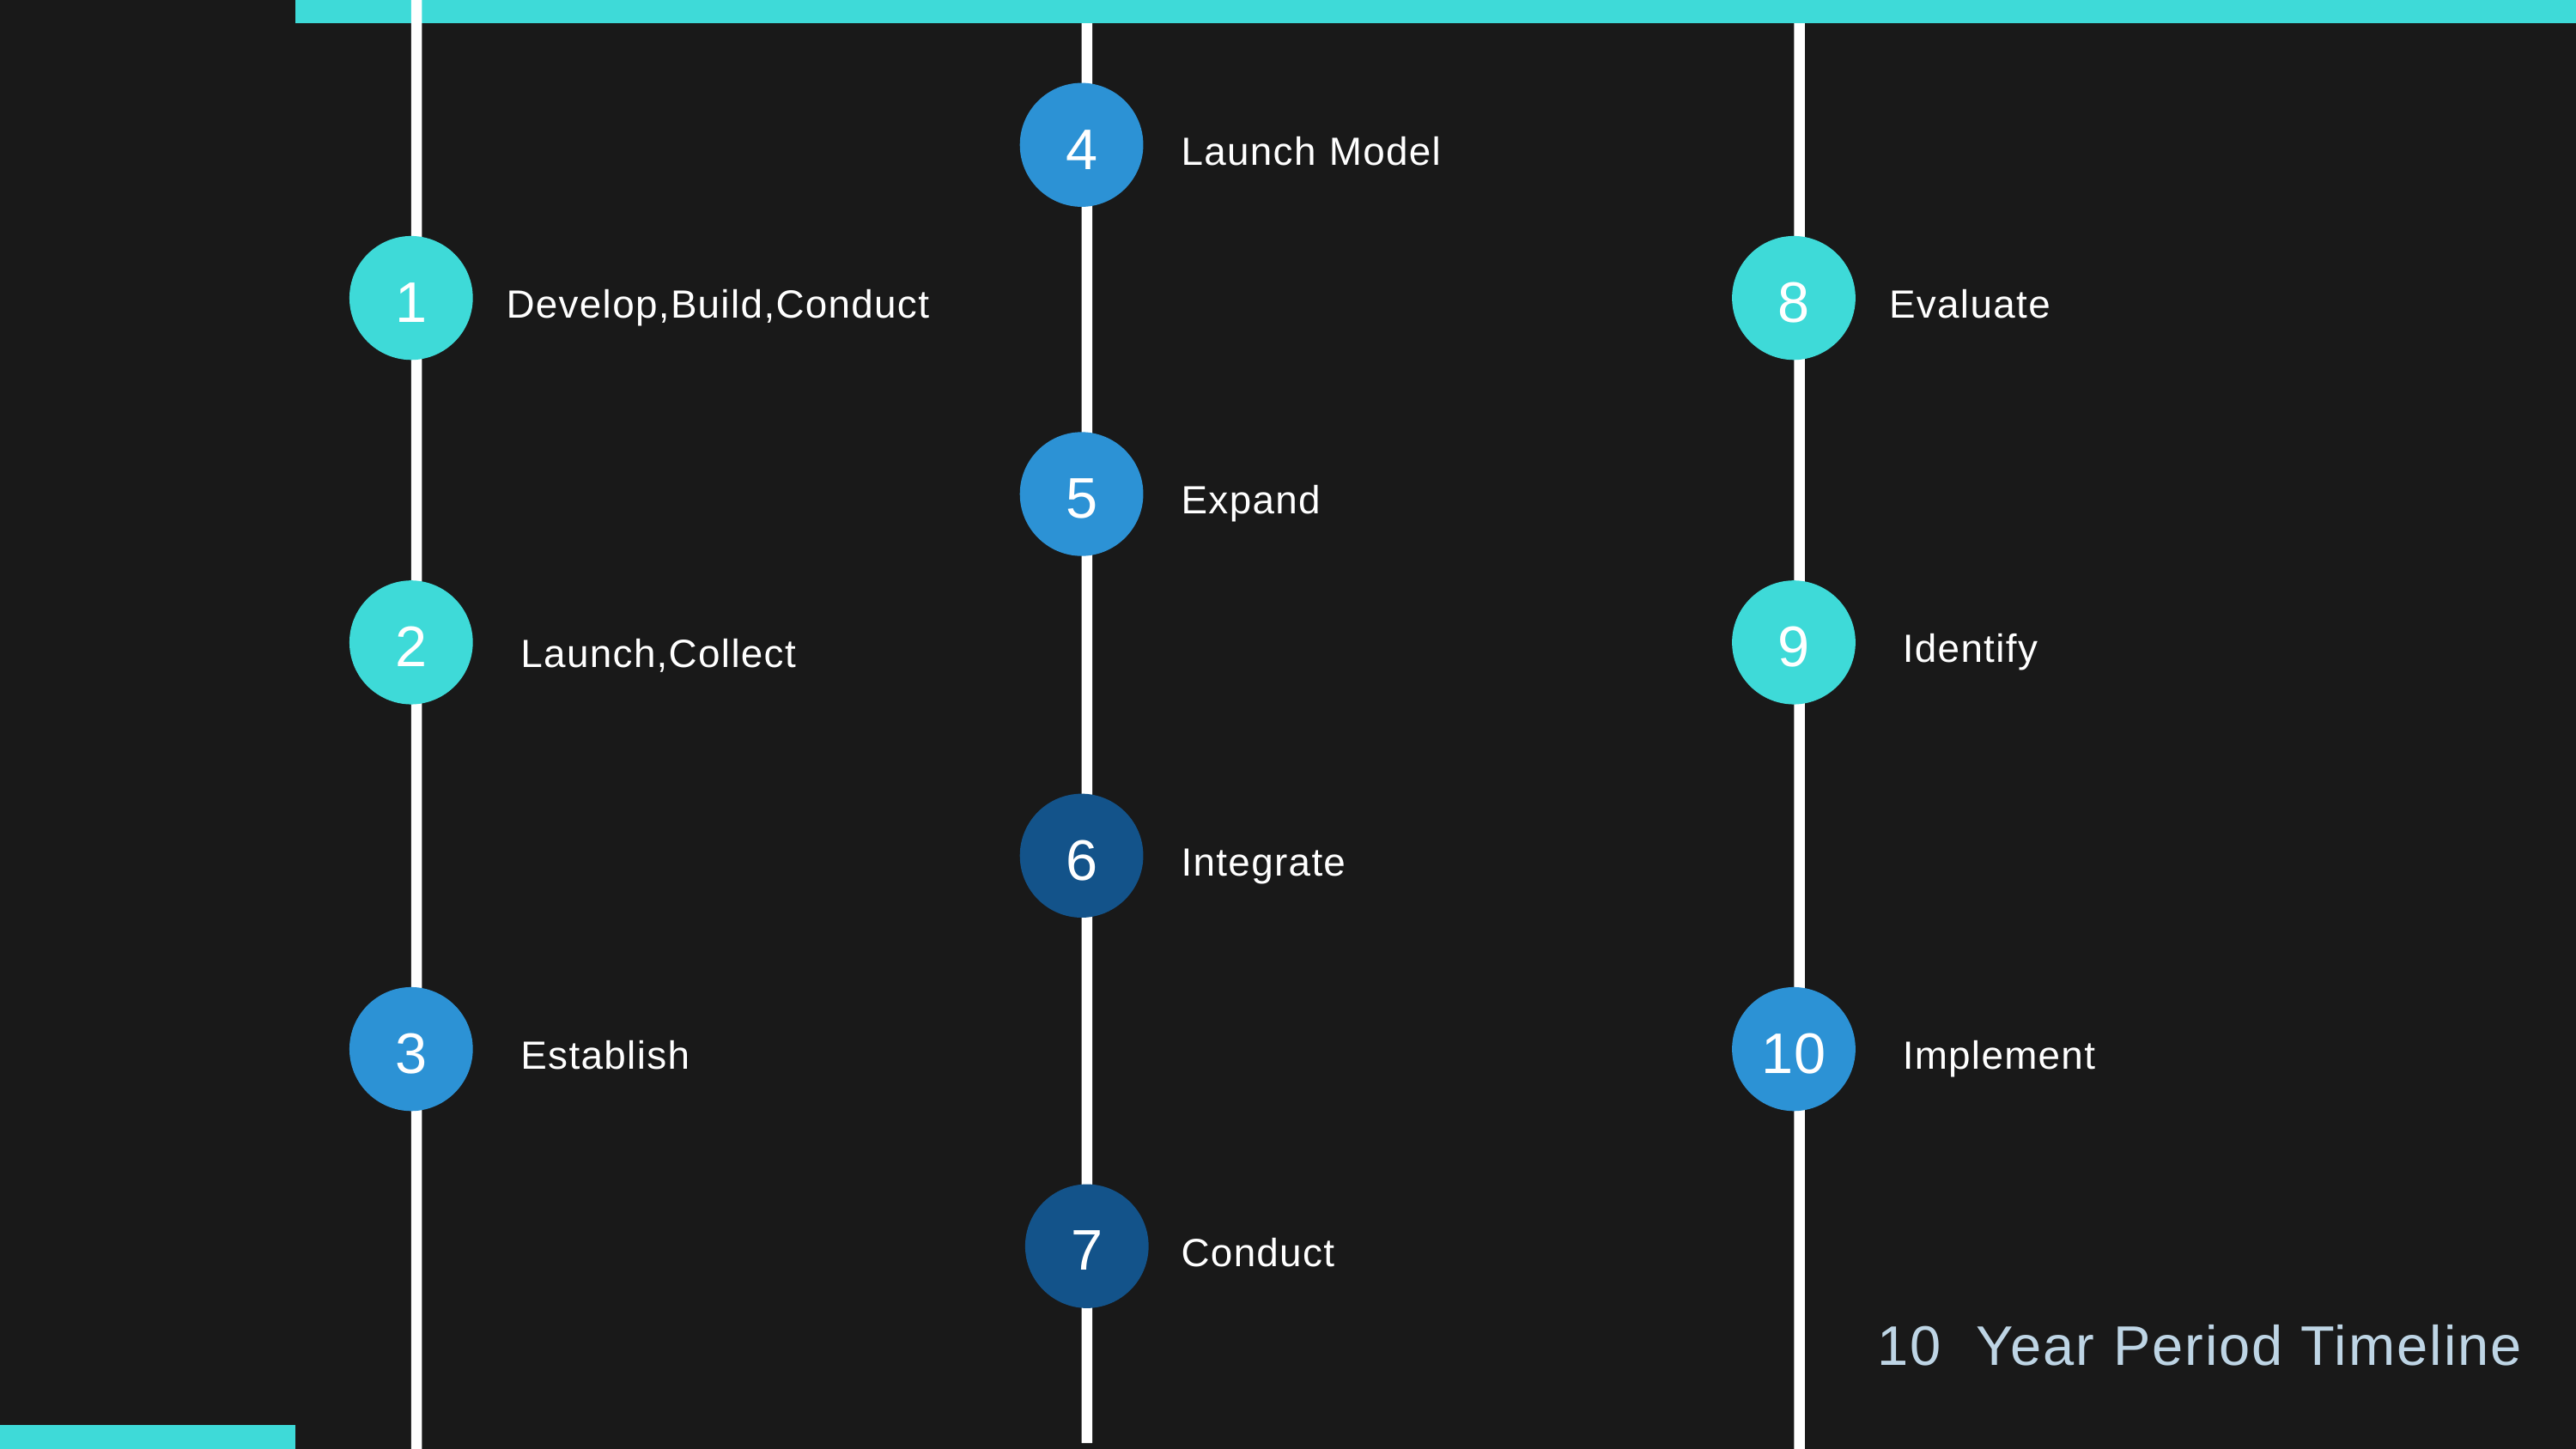

4
Launch Model

1

8
Develop,Build,Conduct
Evaluate

5
Expand

2

9
Identify
Launch,Collect

6

Integrate

3

10
Establish
Implement

7
Conduct
10  Year Period Timeline